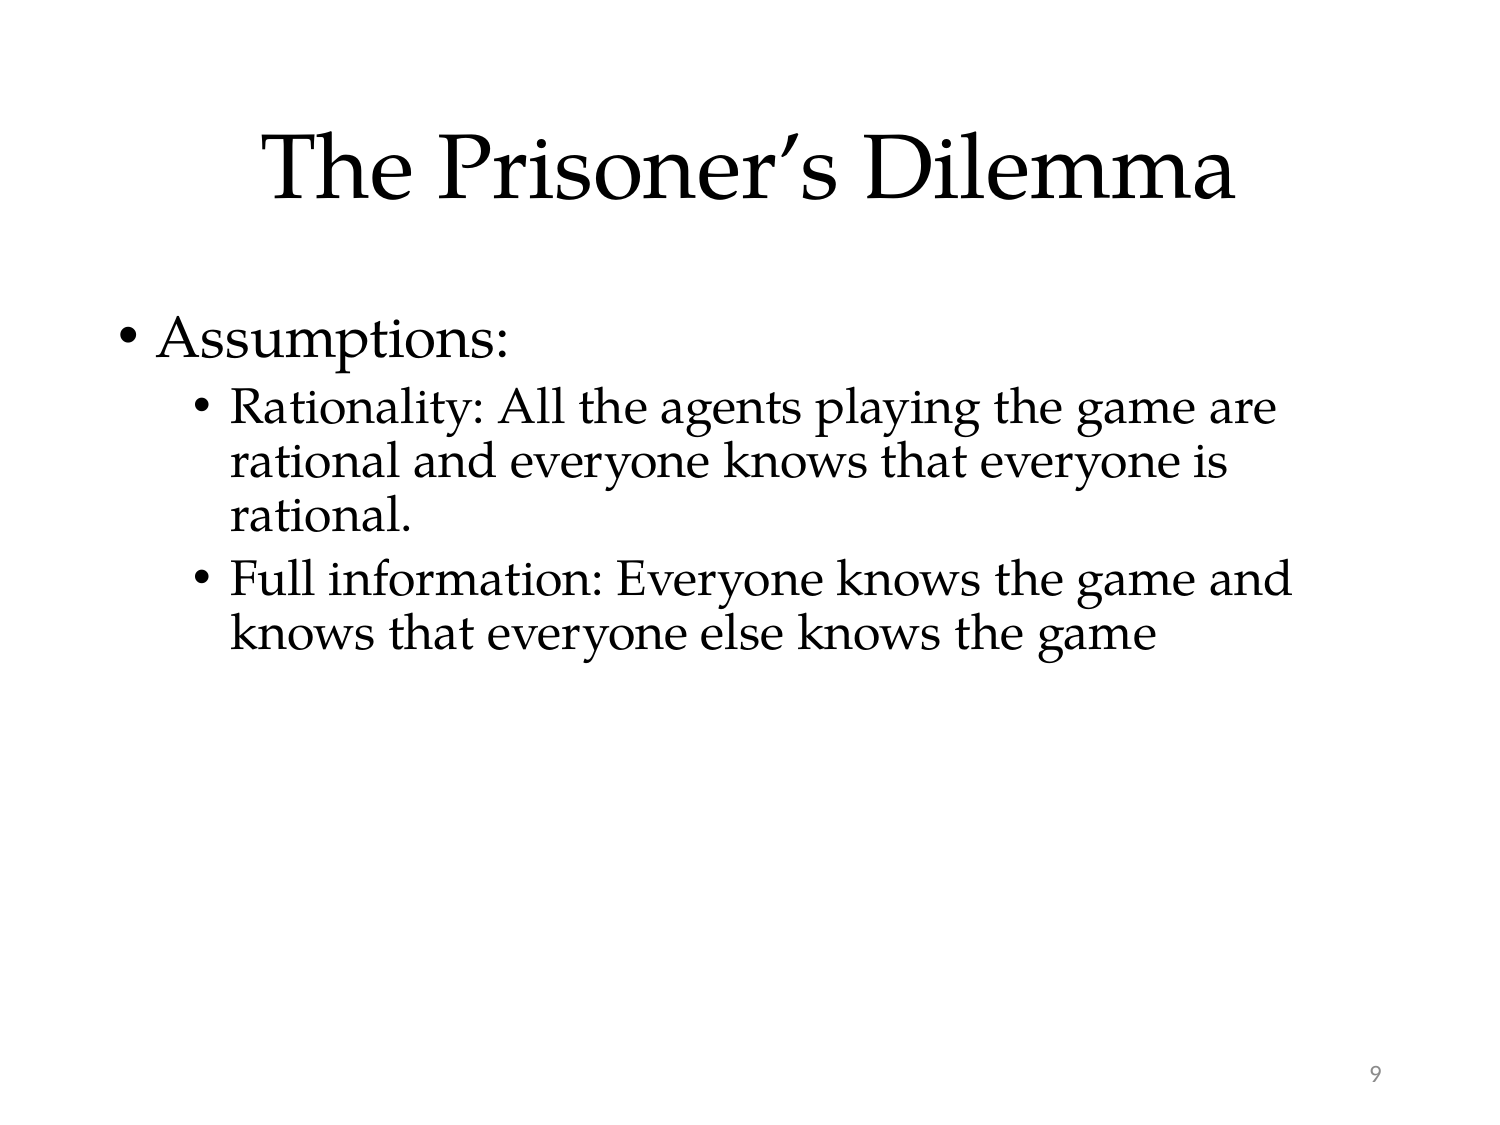

# The Prisoner’s Dilemma
Assumptions:
Rationality: All the agents playing the game are rational and everyone knows that everyone is rational.
Full information: Everyone knows the game and knows that everyone else knows the game

9